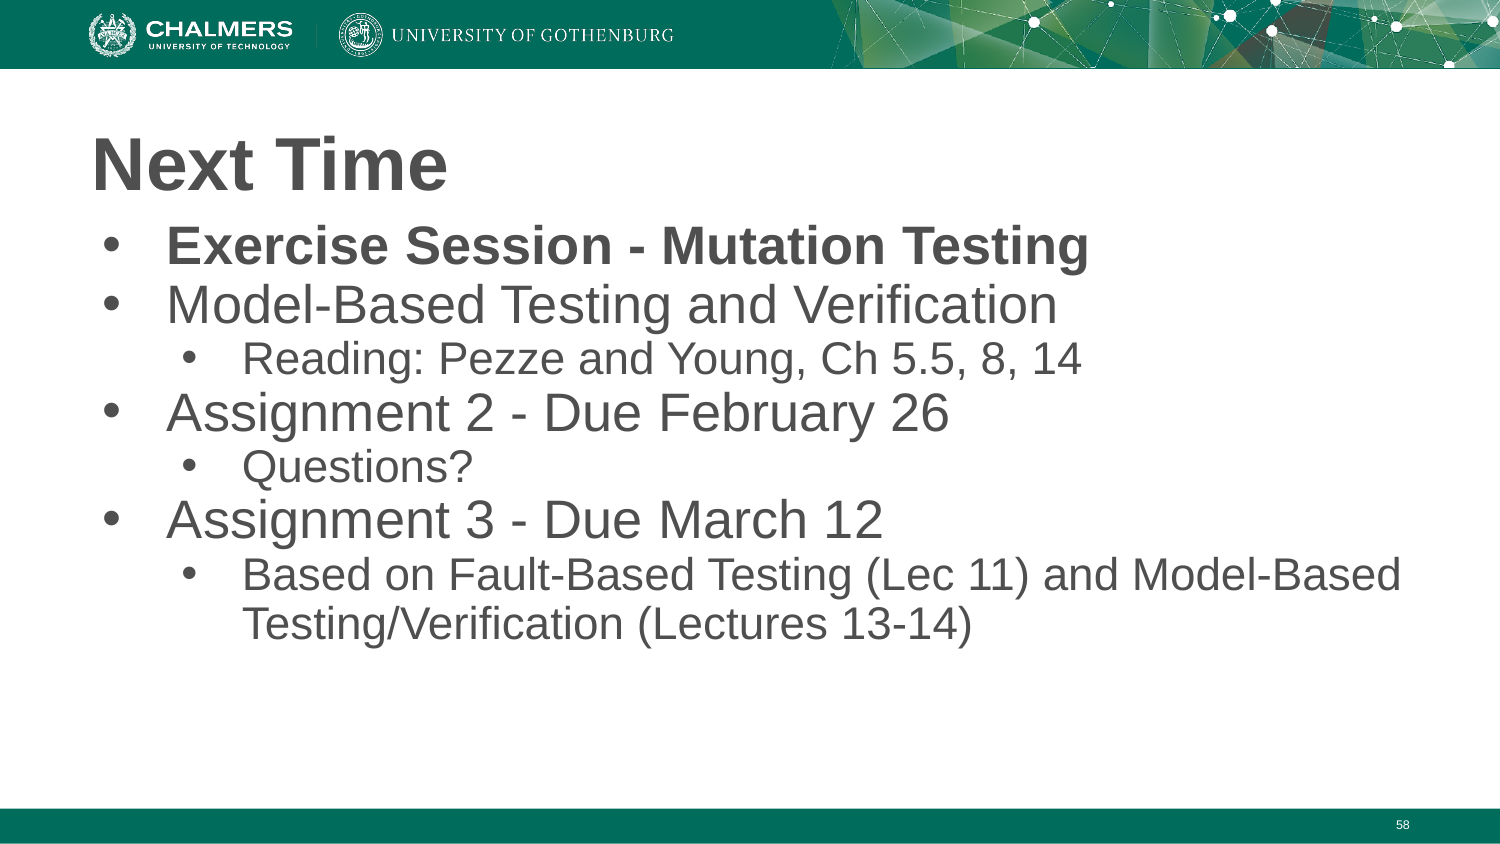

# Next Time
Exercise Session - Mutation Testing
Model-Based Testing and Verification
Reading: Pezze and Young, Ch 5.5, 8, 14
Assignment 2 - Due February 26
Questions?
Assignment 3 - Due March 12
Based on Fault-Based Testing (Lec 11) and Model-Based Testing/Verification (Lectures 13-14)

58